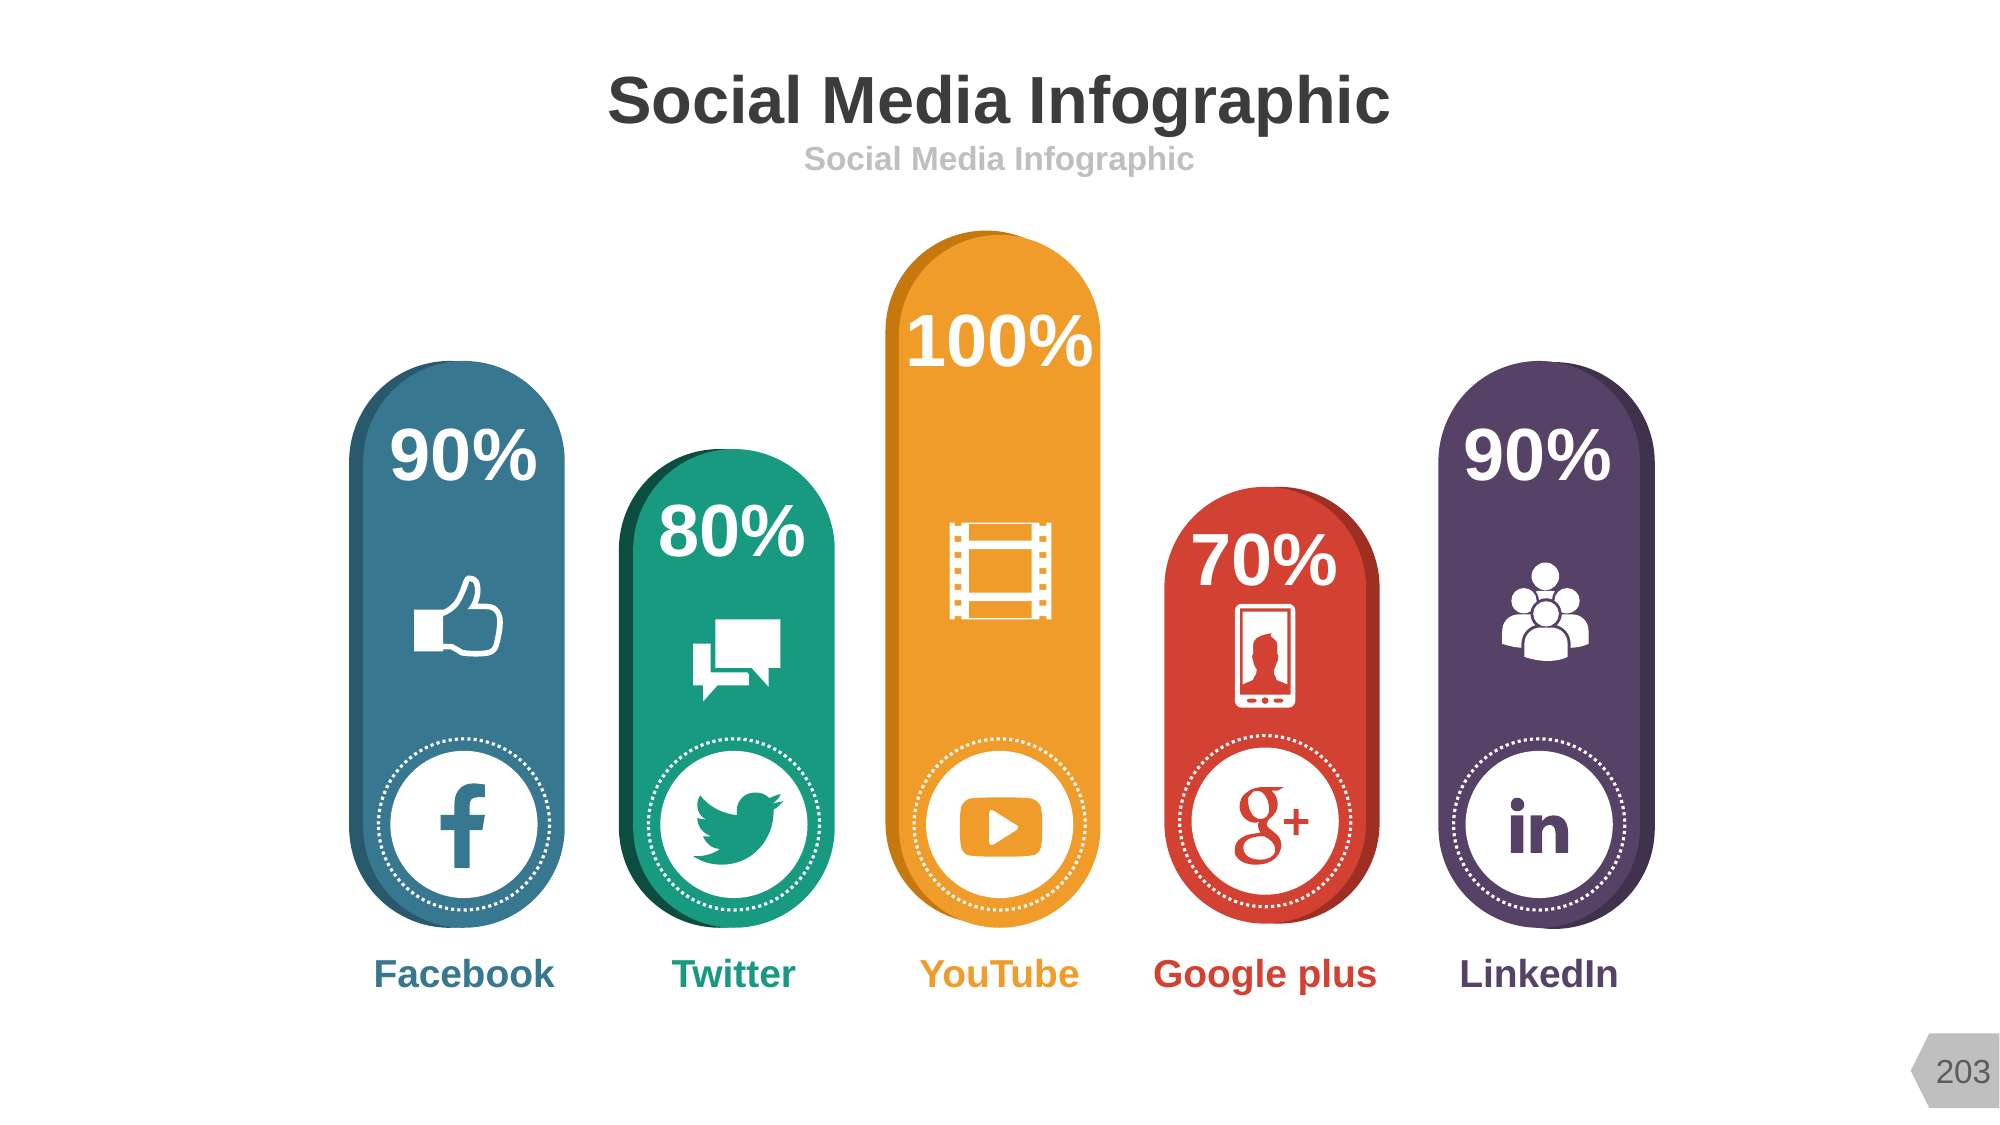

# Social Media Infographic
Social Media Infographic

100%

90%
90%

80%

70%

Facebook
Twitter
YouTube
Google plus
LinkedIn